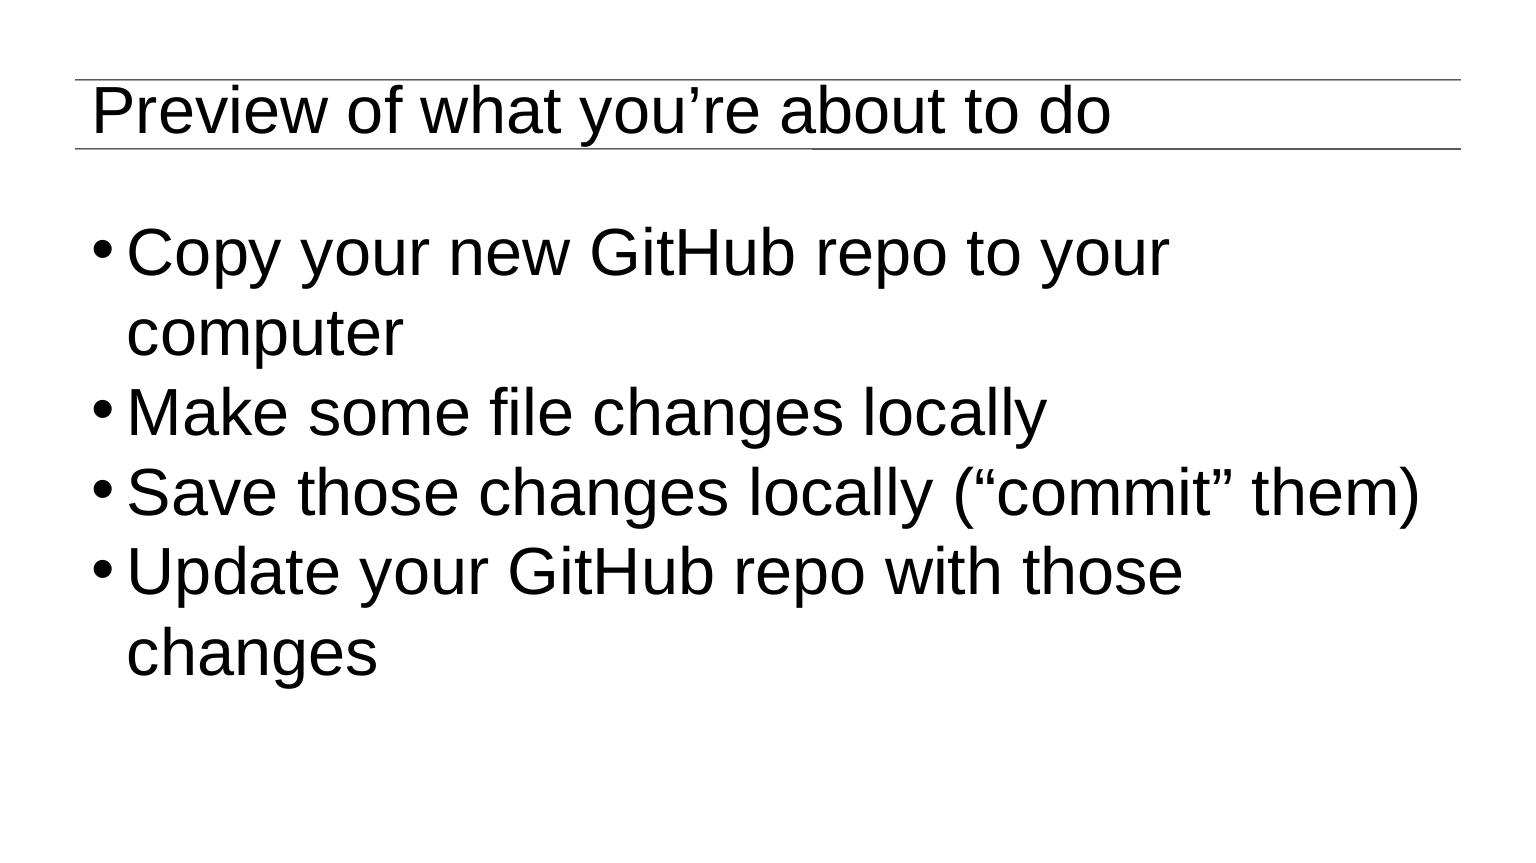

Preview of what you’re about to do
Copy your new GitHub repo to your computer
Make some file changes locally
Save those changes locally (“commit” them)
Update your GitHub repo with those changes